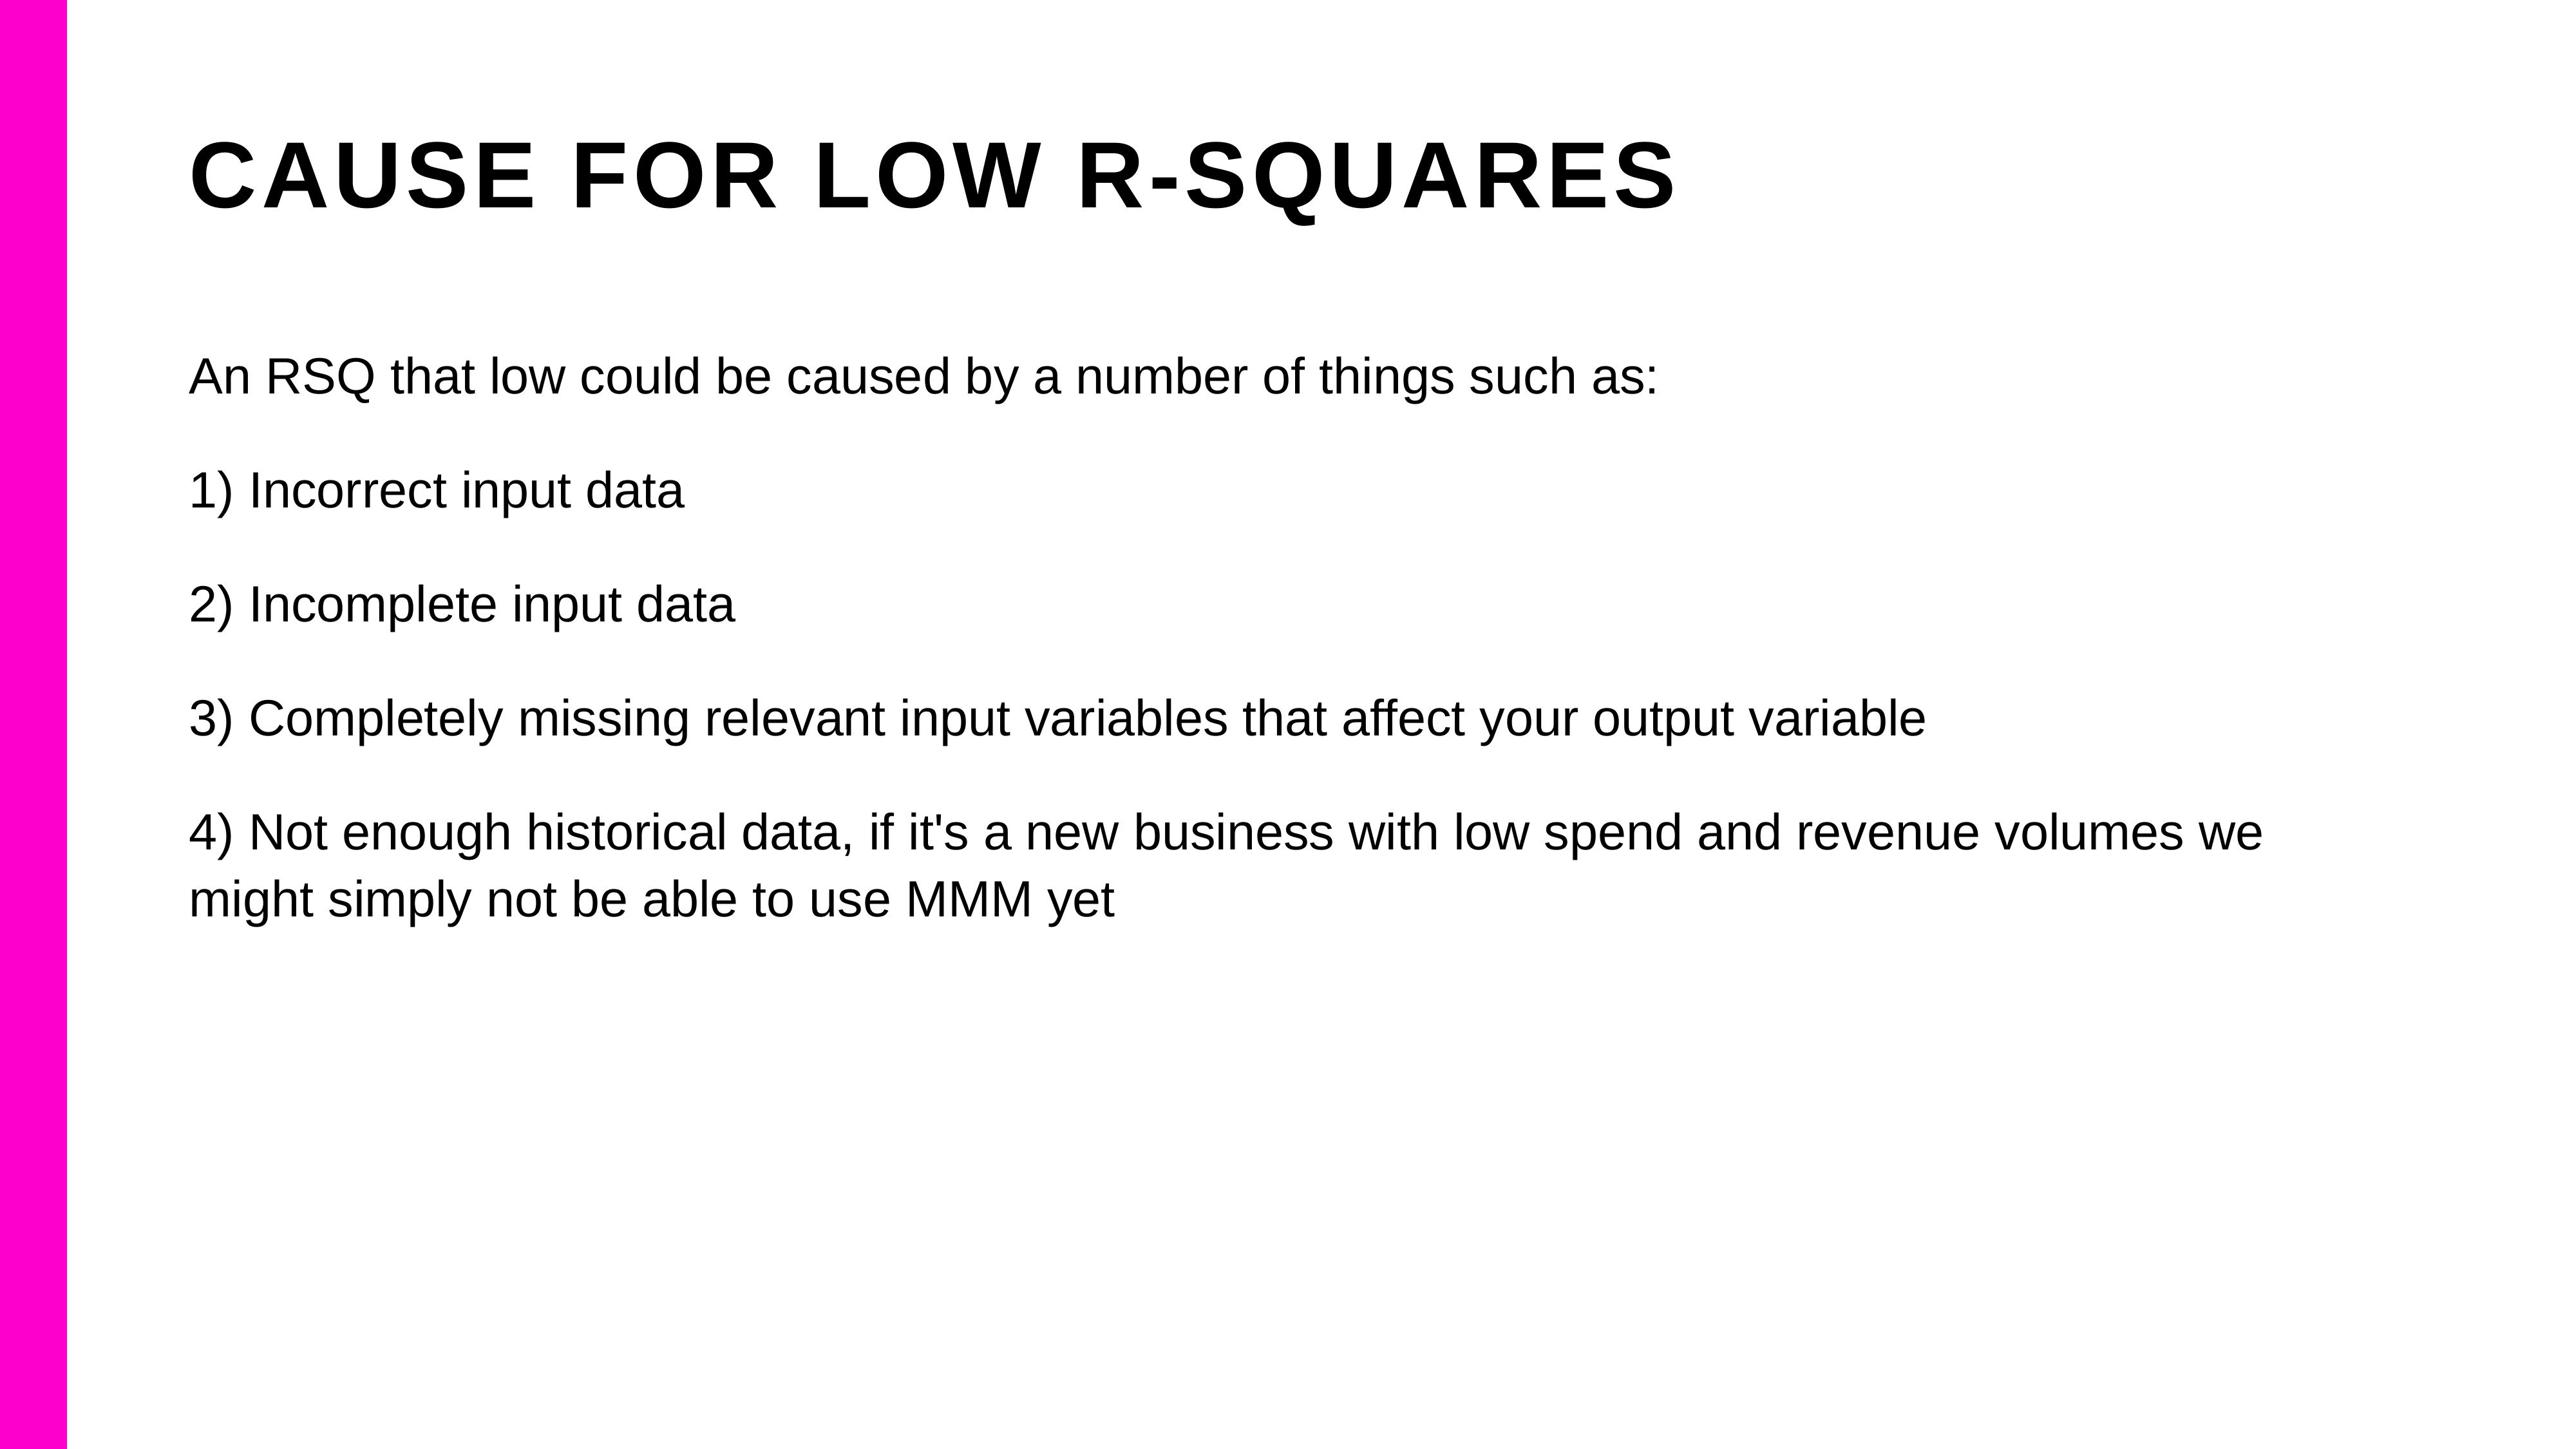

# CAUSE FOR LOW R-squares
An RSQ that low could be caused by a number of things such as:
1) Incorrect input data
2) Incomplete input data
3) Completely missing relevant input variables that affect your output variable
4) Not enough historical data, if it's a new business with low spend and revenue volumes we might simply not be able to use MMM yet